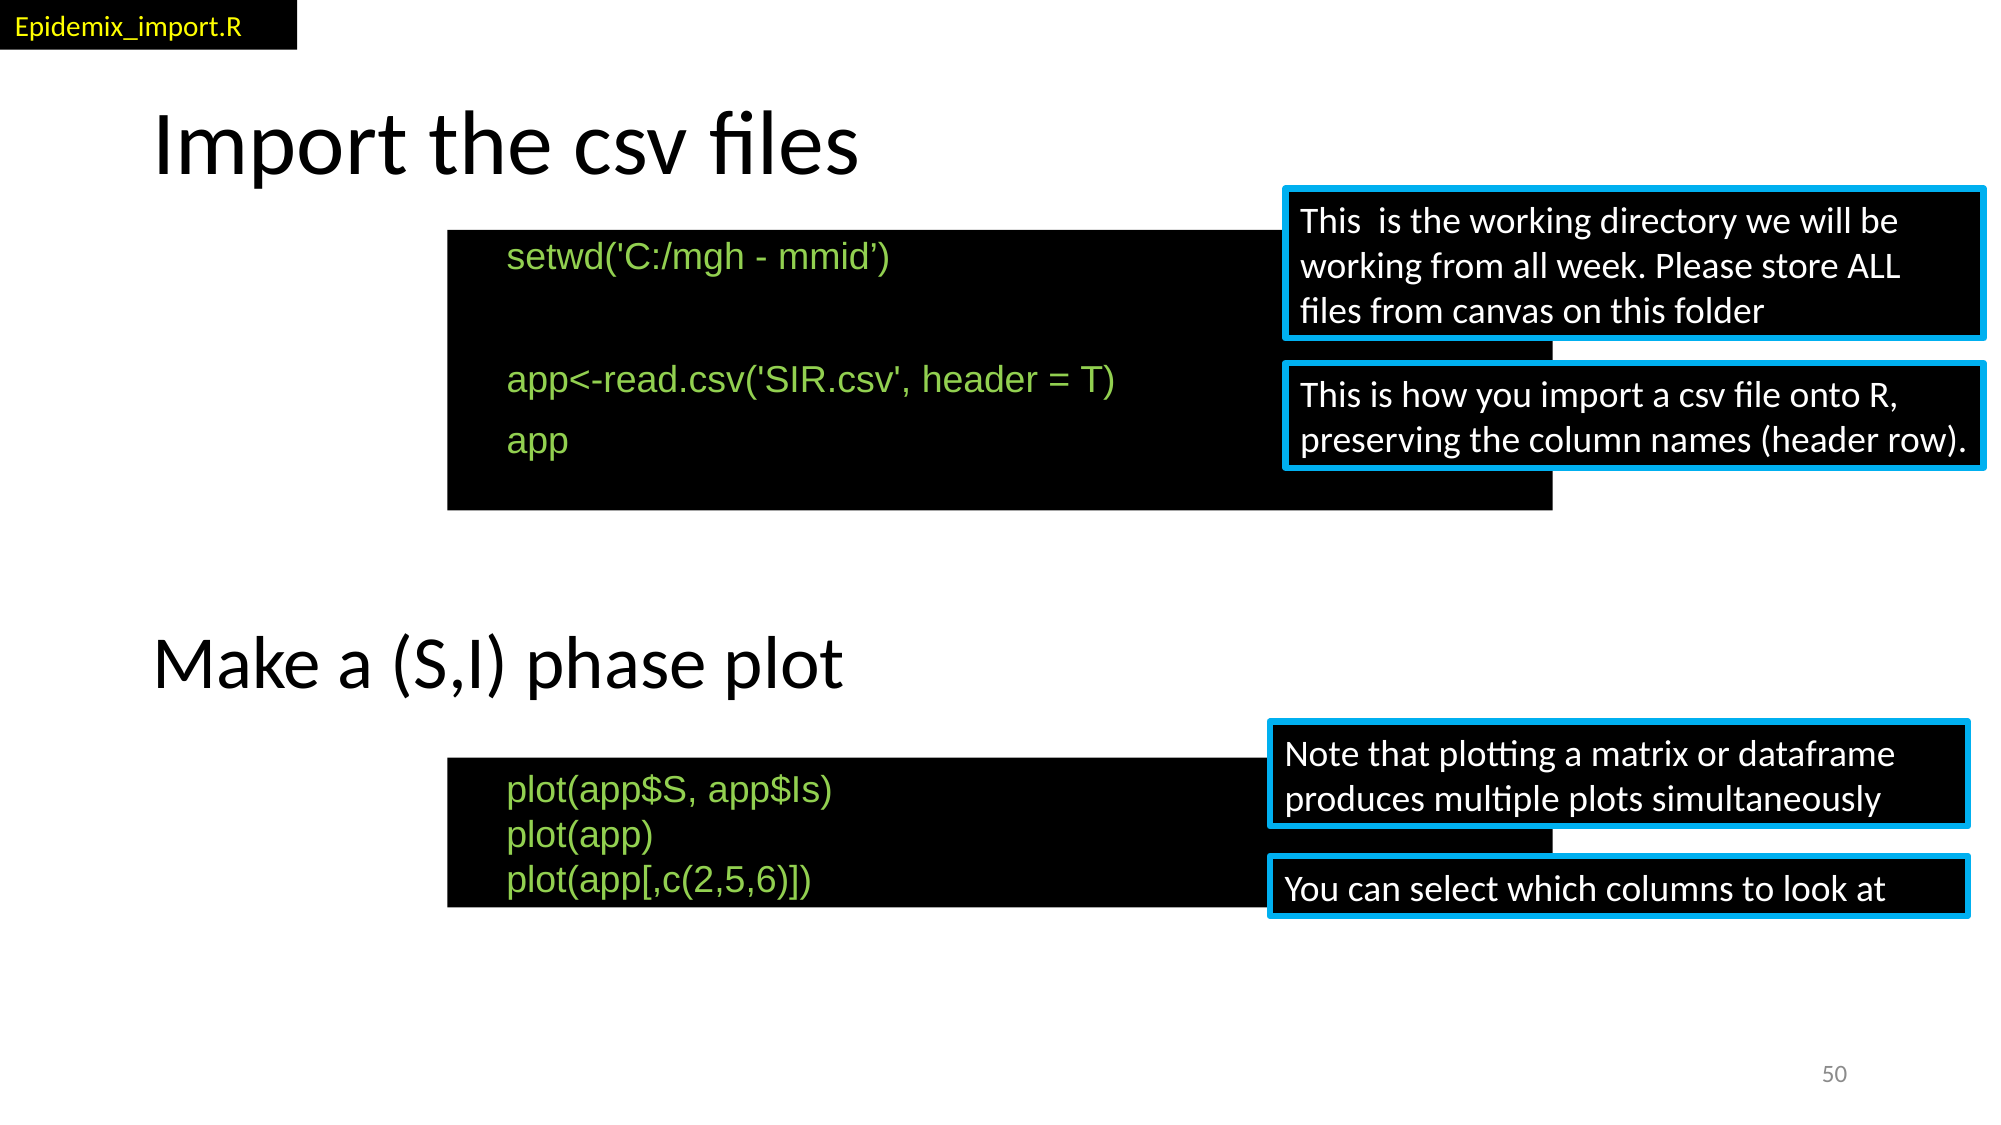

Epidemix_import.R
# Import the csv files
This  is the working directory we will be working from all week. Please store ALL files from canvas on this folder
setwd('C:/mgh - mmid’)

app<-read.csv('SIR.csv', header = T)
app
This is how you import a csv file onto R, preserving the column names (header row).
Make a (S,I) phase plot
Note that plotting a matrix or dataframe produces multiple plots simultaneously
plot(app$S, app$Is)
plot(app)
plot(app[,c(2,5,6)])
You can select which columns to look at
50